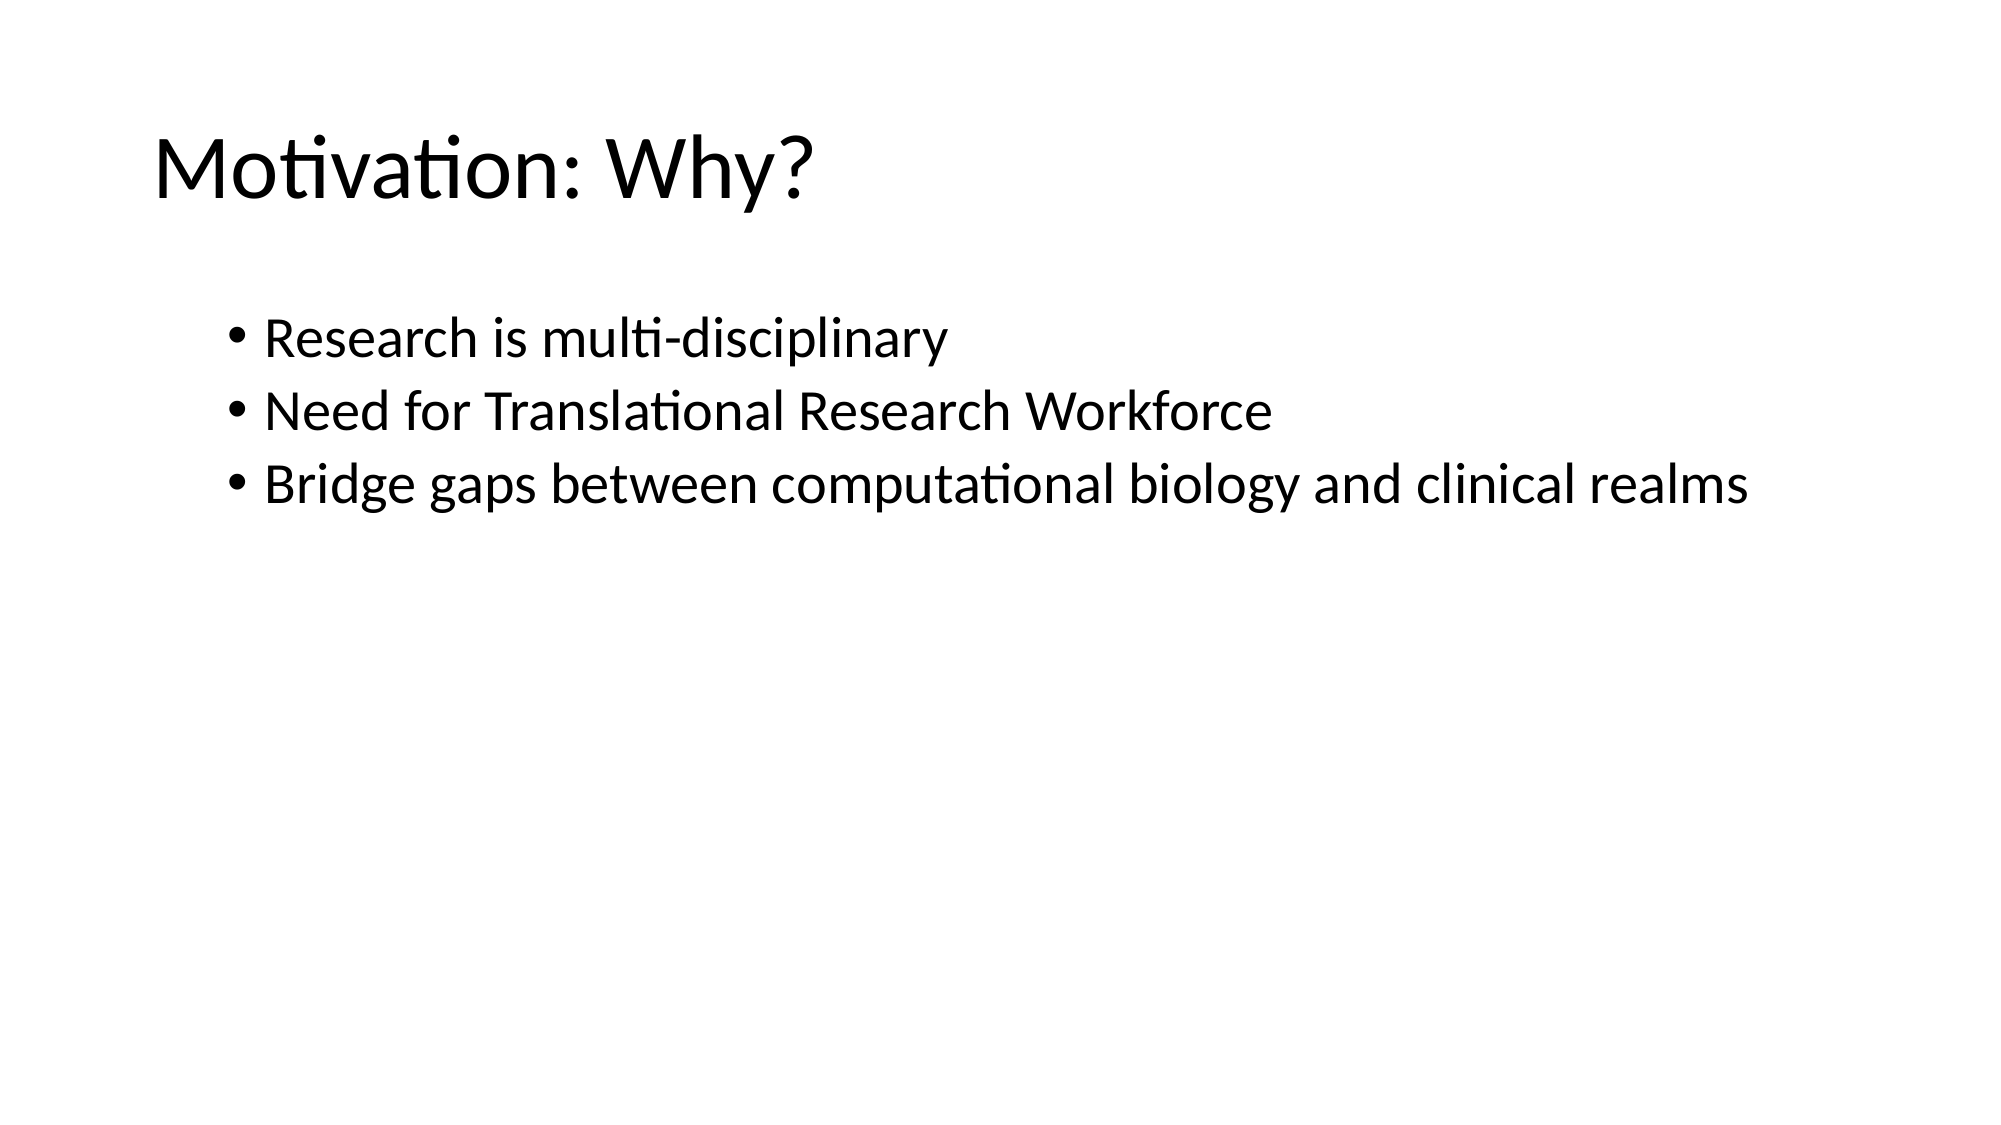

# Motivation: Why?
Research is multi-disciplinary
Need for Translational Research Workforce
Bridge gaps between computational biology and clinical realms